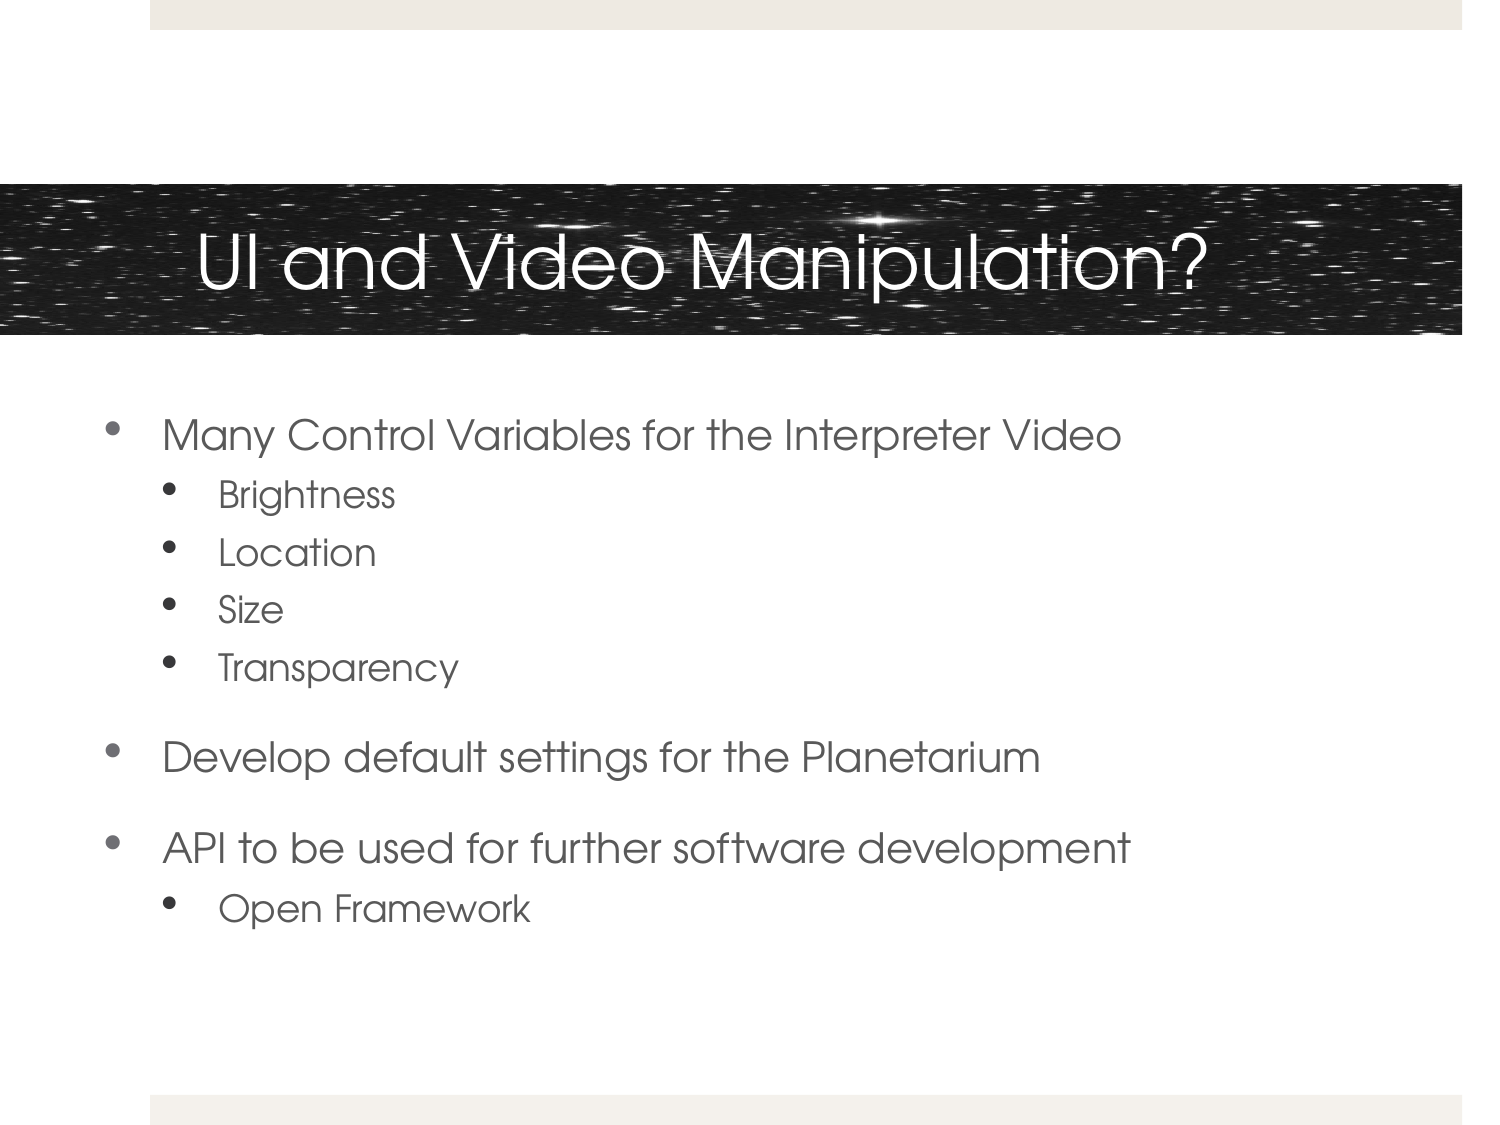

# UI and Video Manipulation?
Many Control Variables for the Interpreter Video
Brightness
Location
Size
Transparency
Develop default settings for the Planetarium
API to be used for further software development
Open Framework